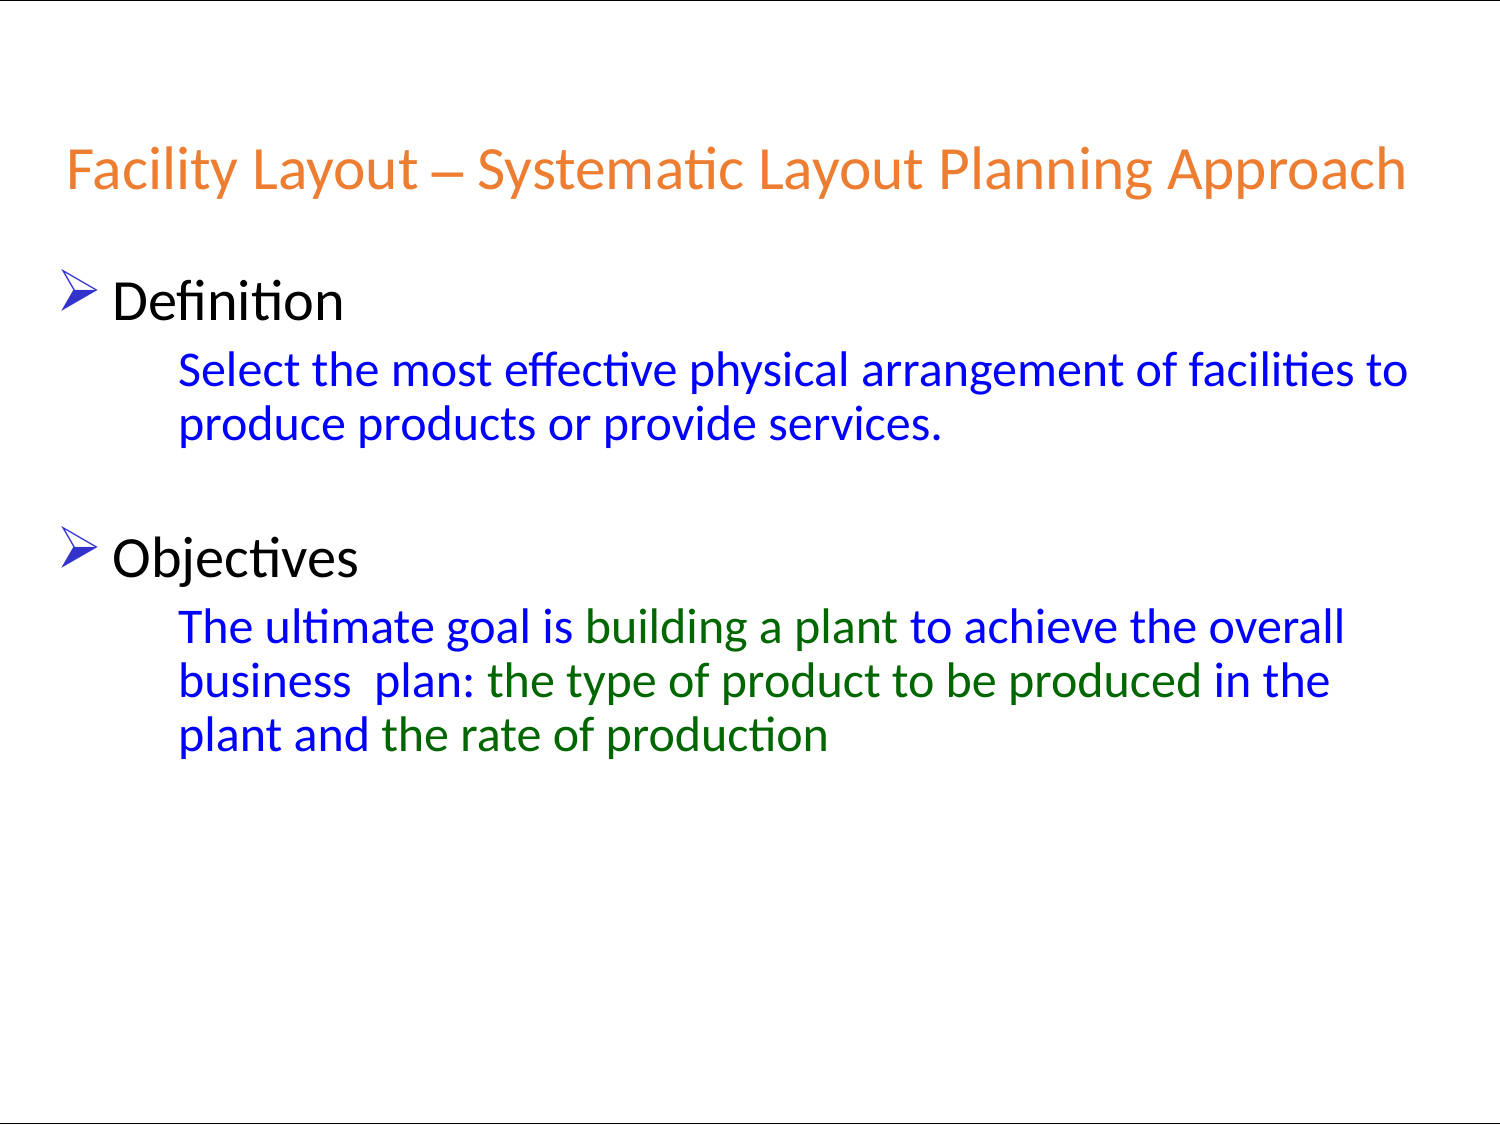

# Facility Layout – Systematic Layout Planning Approach
Definition
	Select the most effective physical arrangement of facilities to produce products or provide services.

Objectives
	The ultimate goal is building a plant to achieve the overall business  plan: the type of product to be produced in the plant and the rate of production